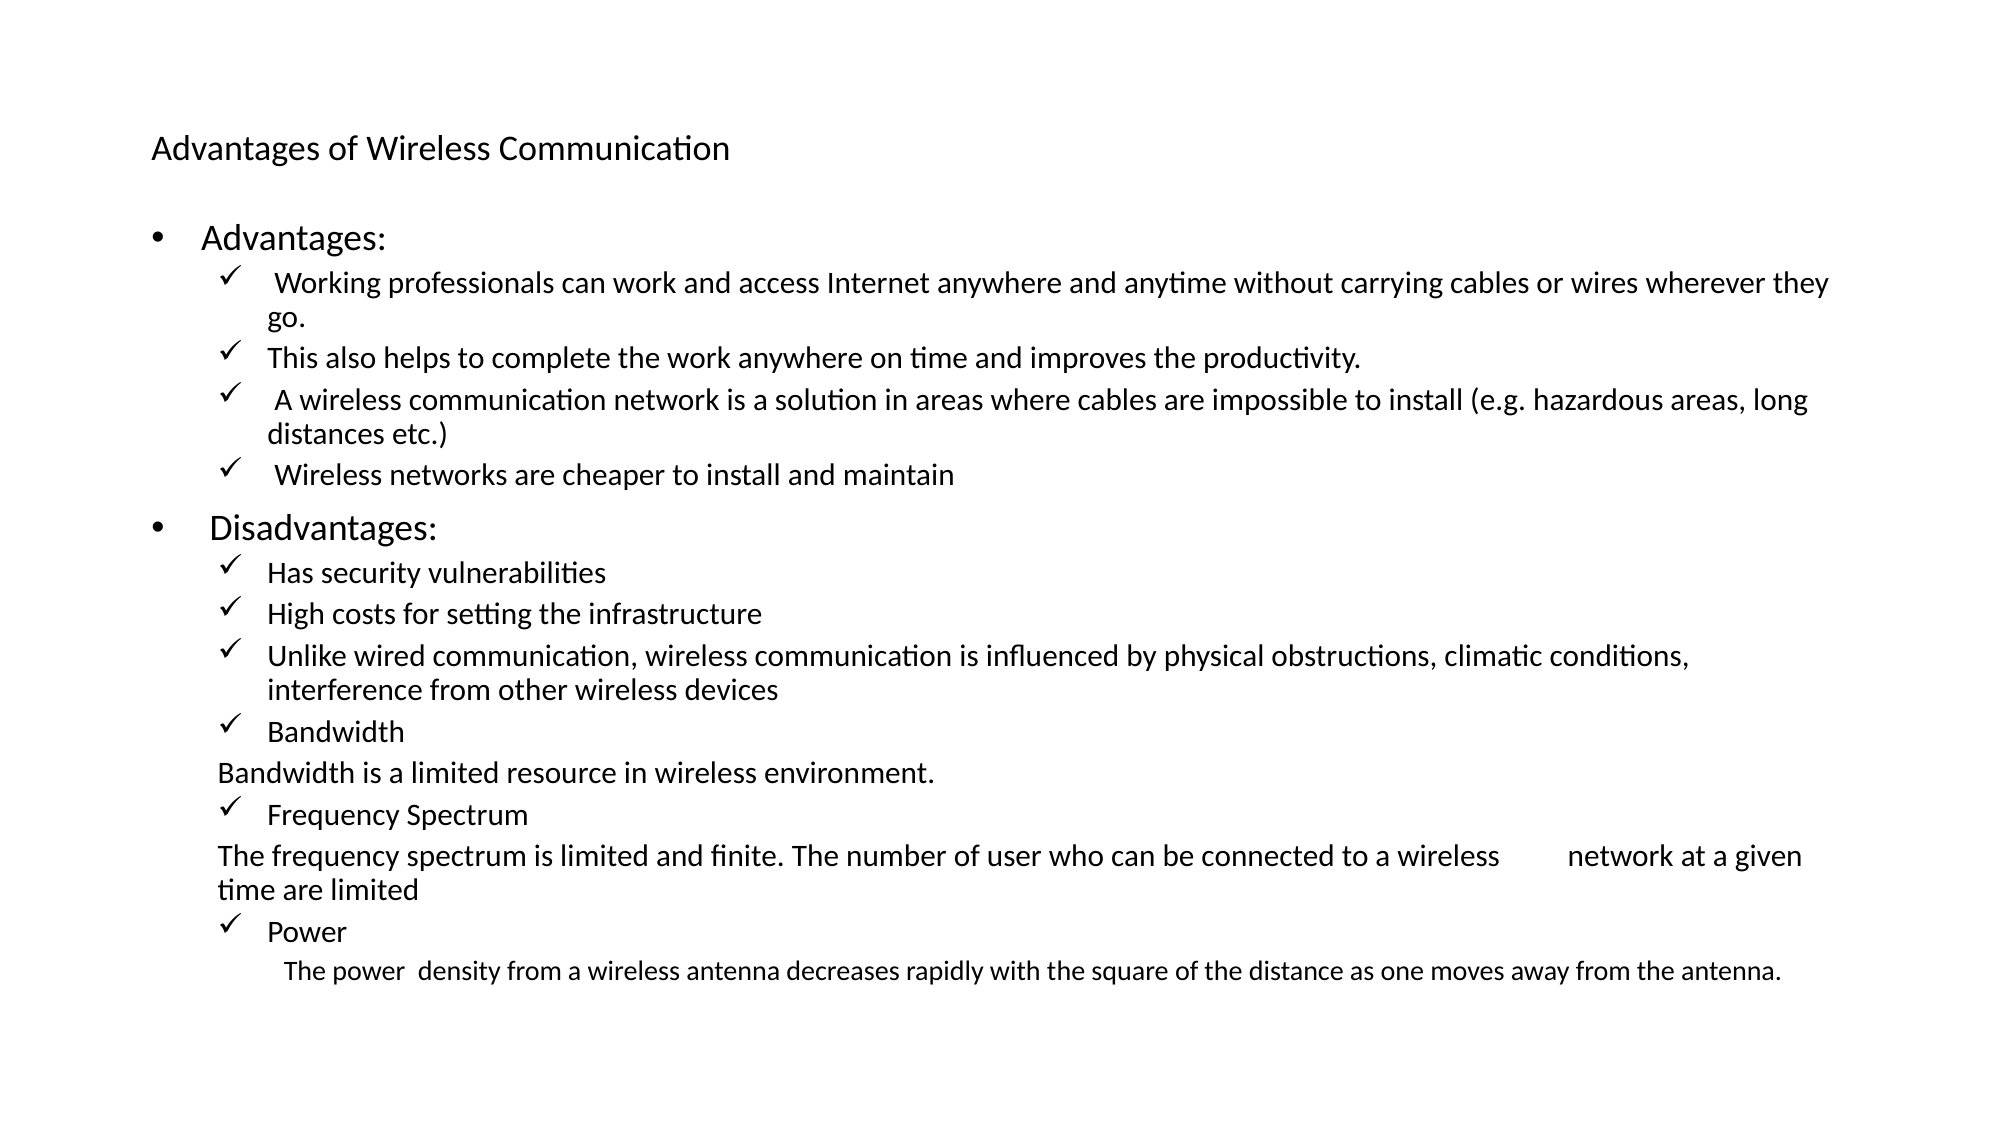

# Advantages of Wireless Communication
Advantages:
 Working professionals can work and access Internet anywhere and anytime without carrying cables or wires wherever they go.
This also helps to complete the work anywhere on time and improves the productivity.
 A wireless communication network is a solution in areas where cables are impossible to install (e.g. hazardous areas, long distances etc.)
 Wireless networks are cheaper to install and maintain
 Disadvantages:
Has security vulnerabilities
High costs for setting the infrastructure
Unlike wired communication, wireless communication is influenced by physical obstructions, climatic conditions, interference from other wireless devices
Bandwidth
	Bandwidth is a limited resource in wireless environment.
Frequency Spectrum
	The frequency spectrum is limited and finite. The number of user who can be connected to a wireless 	network at a given time are limited
Power
The power  density from a wireless antenna decreases rapidly with the square of the distance as one moves away from the antenna.